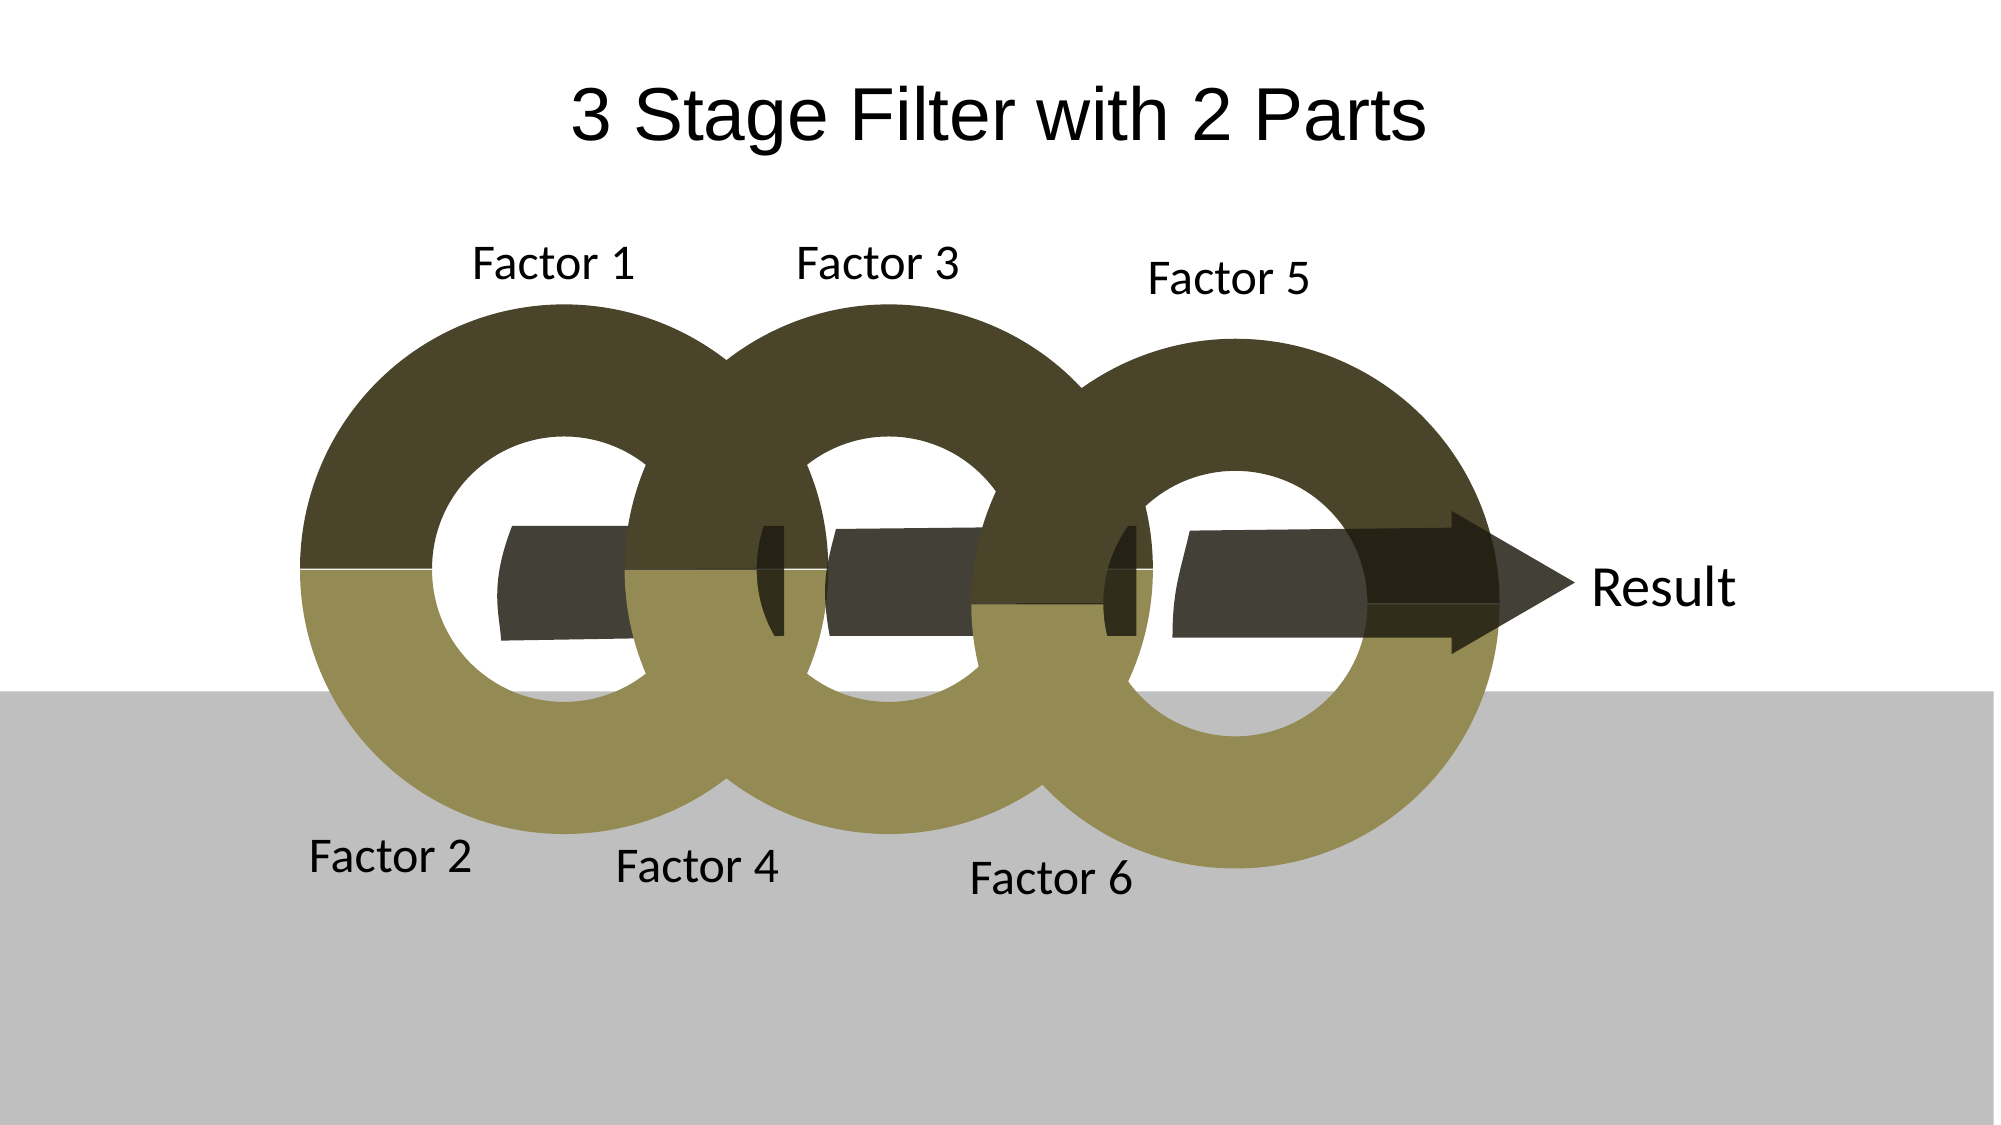

# 3 Stage Filter with 2 Parts
Factor 3
Factor 1
Factor 5

Result

Factor 2
Factor 4
Factor 6